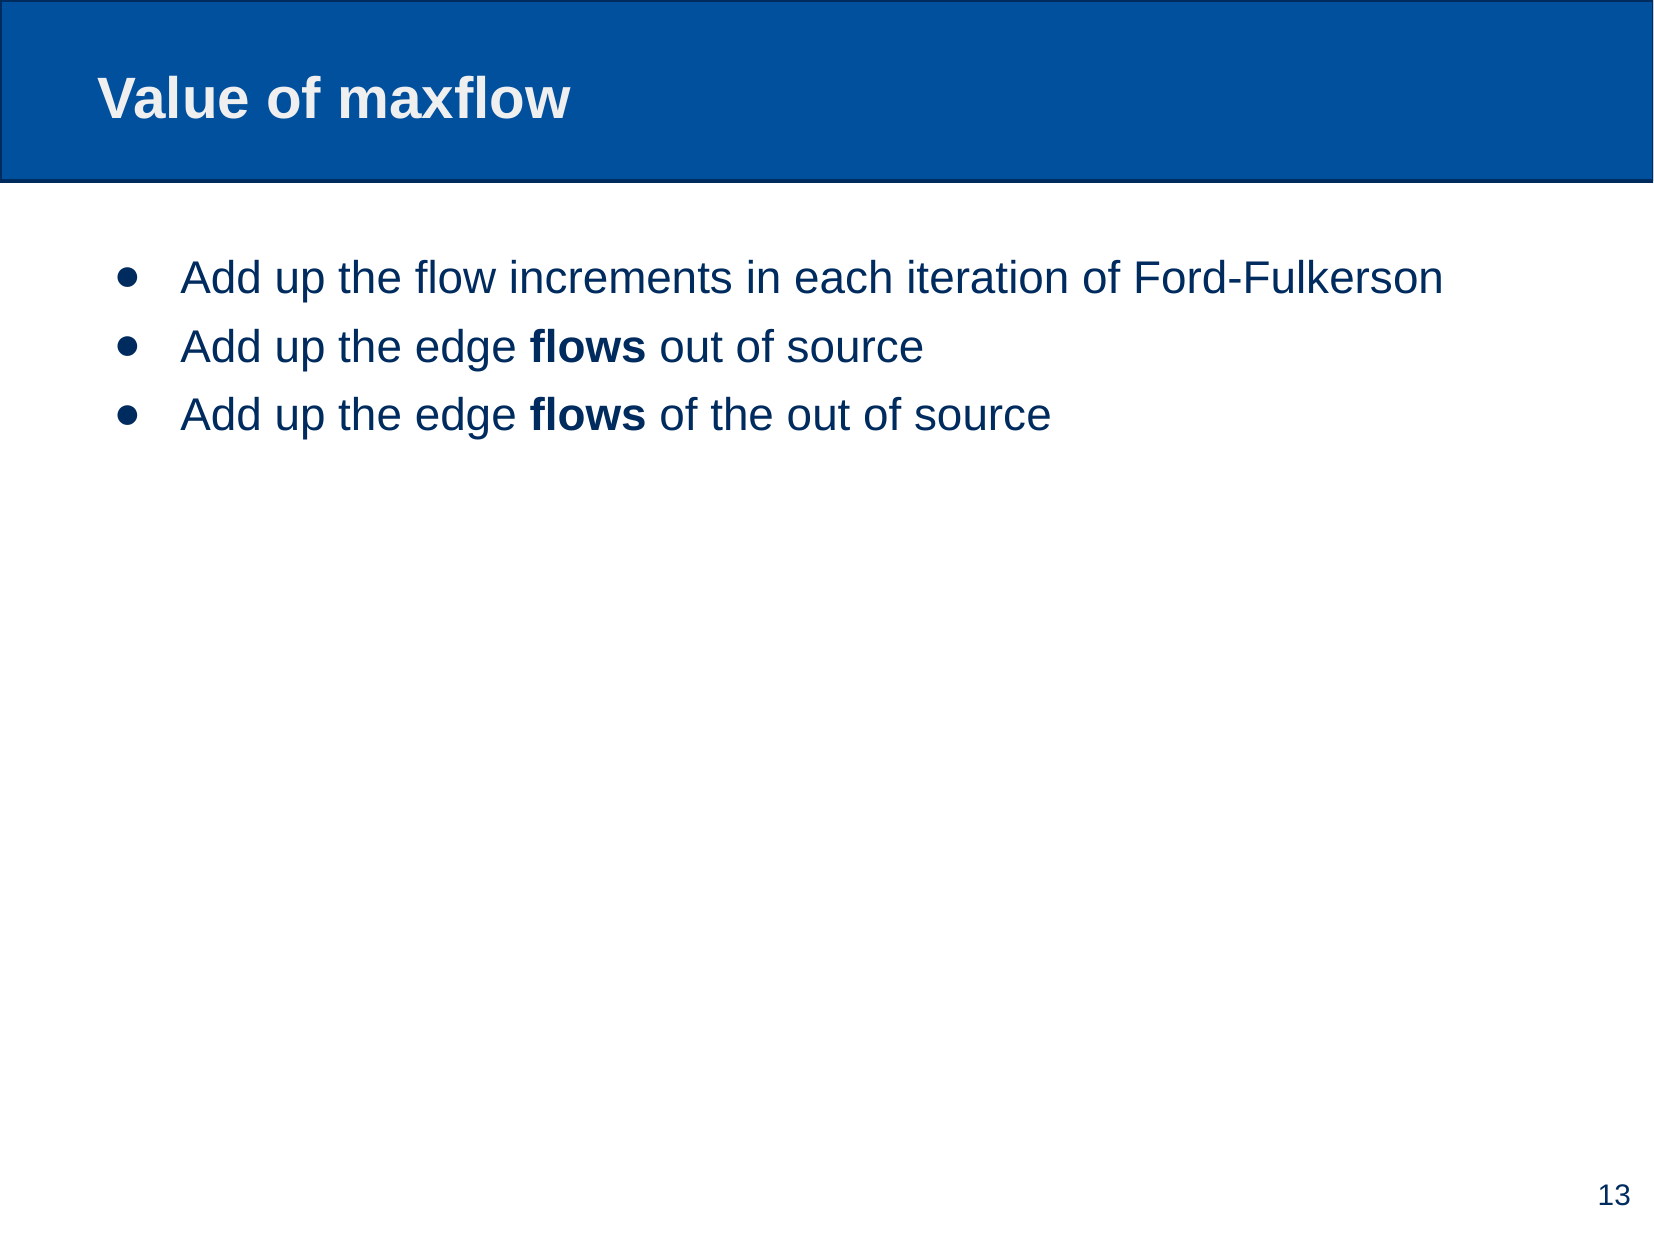

# Value of maxflow
Add up the flow increments in each iteration of Ford-Fulkerson
Add up the edge flows out of source
Add up the edge flows of the out of source

13